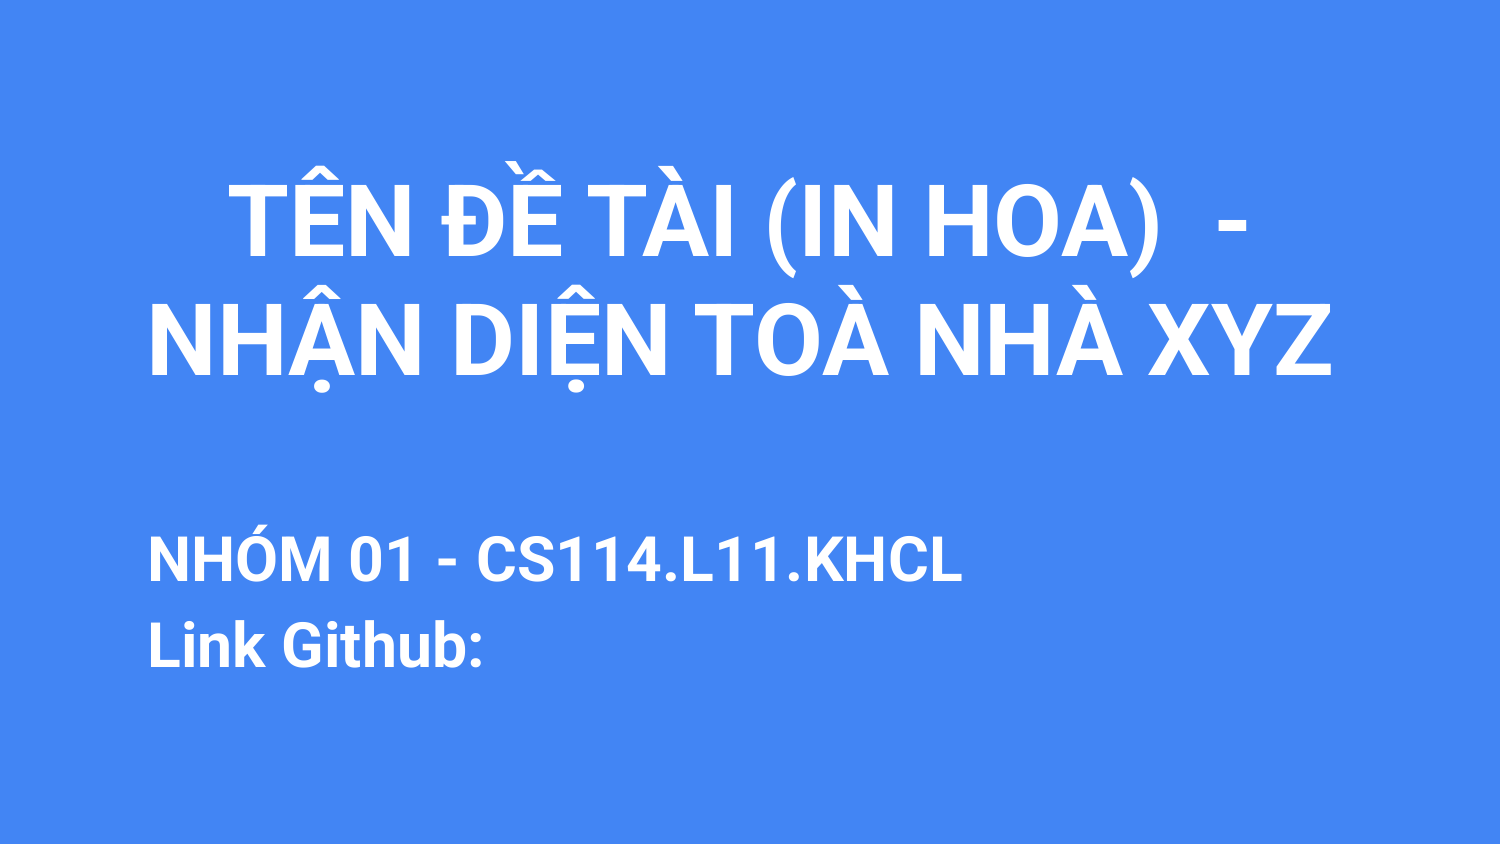

TÊN ĐỀ TÀI (IN HOA)  - NHẬN DIỆN TOÀ NHÀ XYZ
NHÓM 01 - CS114.L11.KHCL
Link Github: